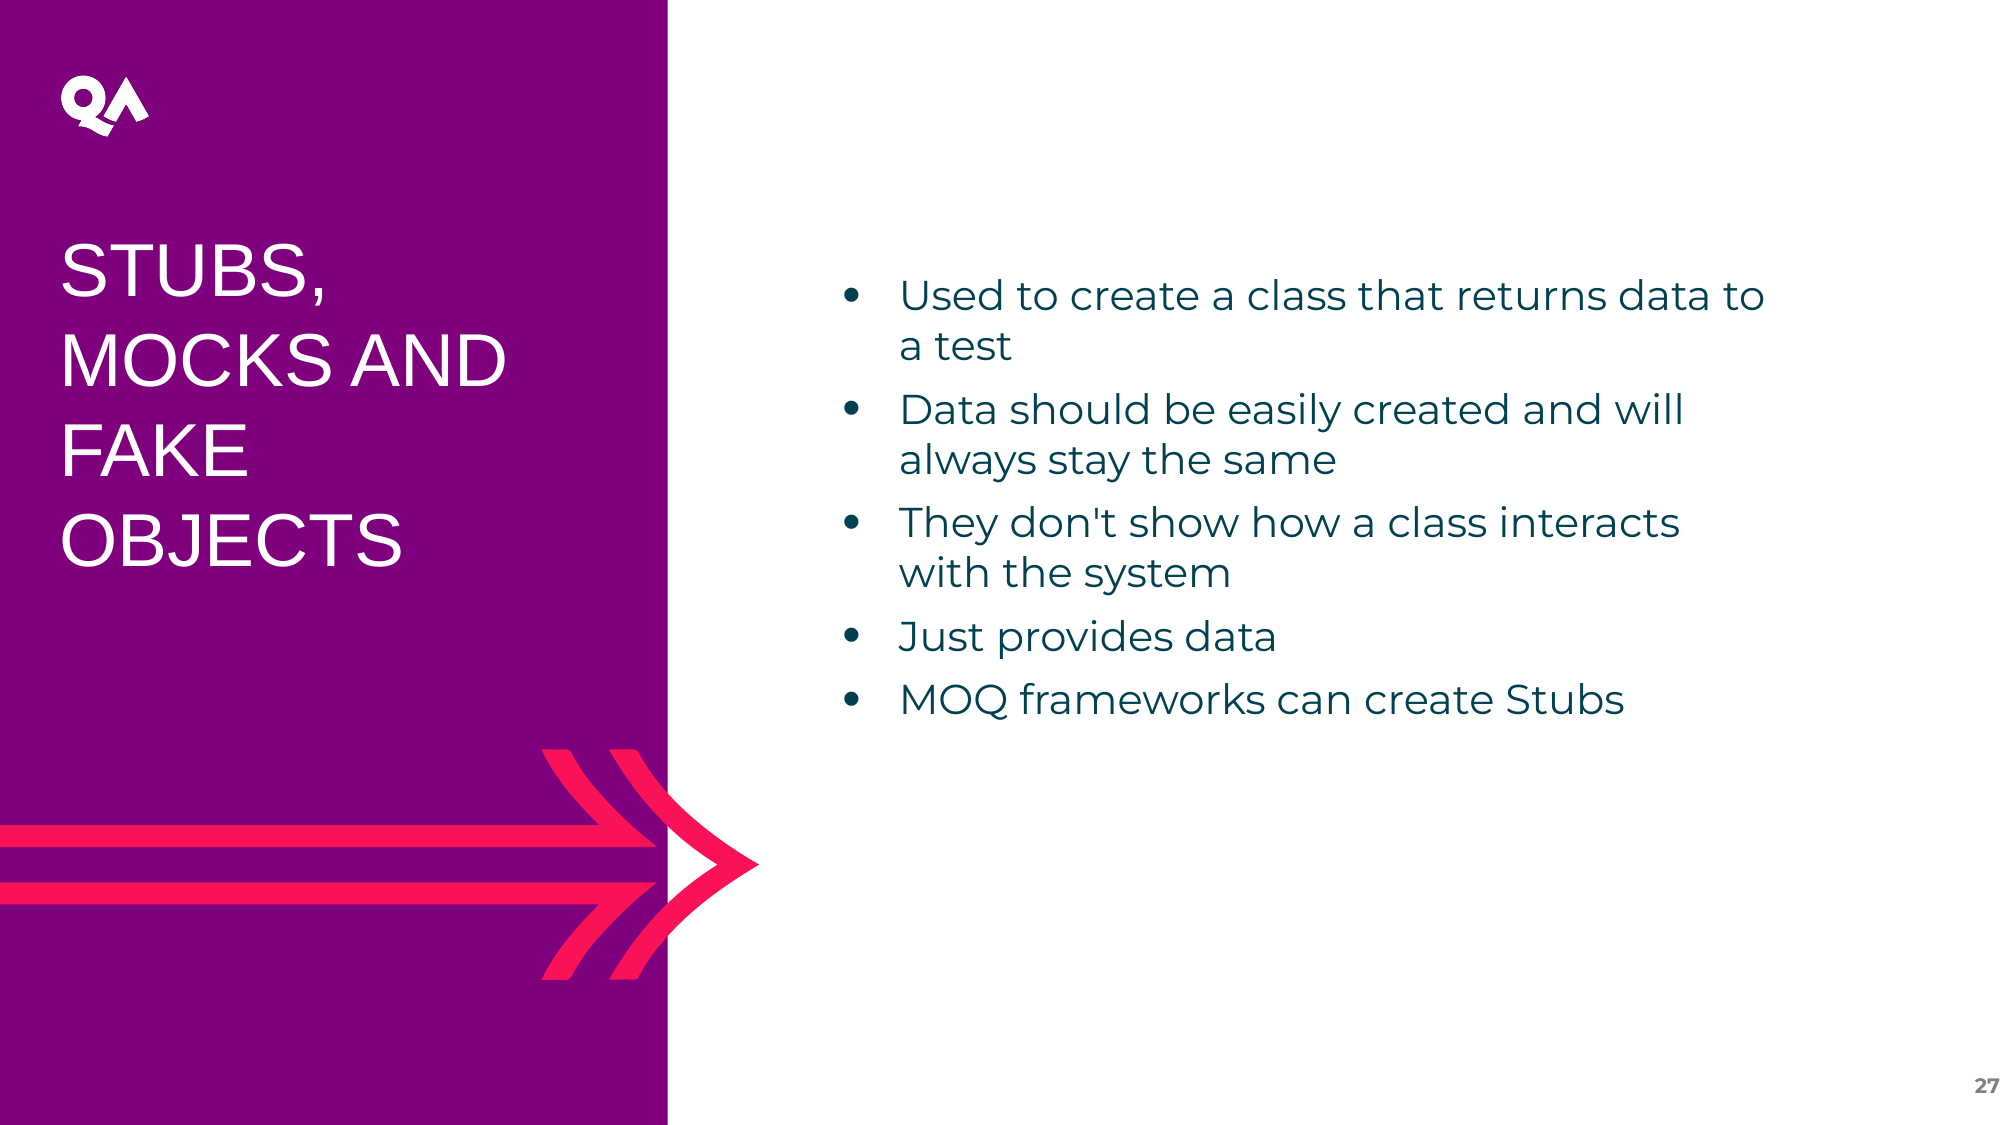

Stub:
Used to create a class that returns data to a test
Data should be easily created and will always stay the same
They don't show how a class interacts with the system
Just provides data
MOQ frameworks can create Stubs

STUBS, MOCKS AND FAKE OBJECTS
27